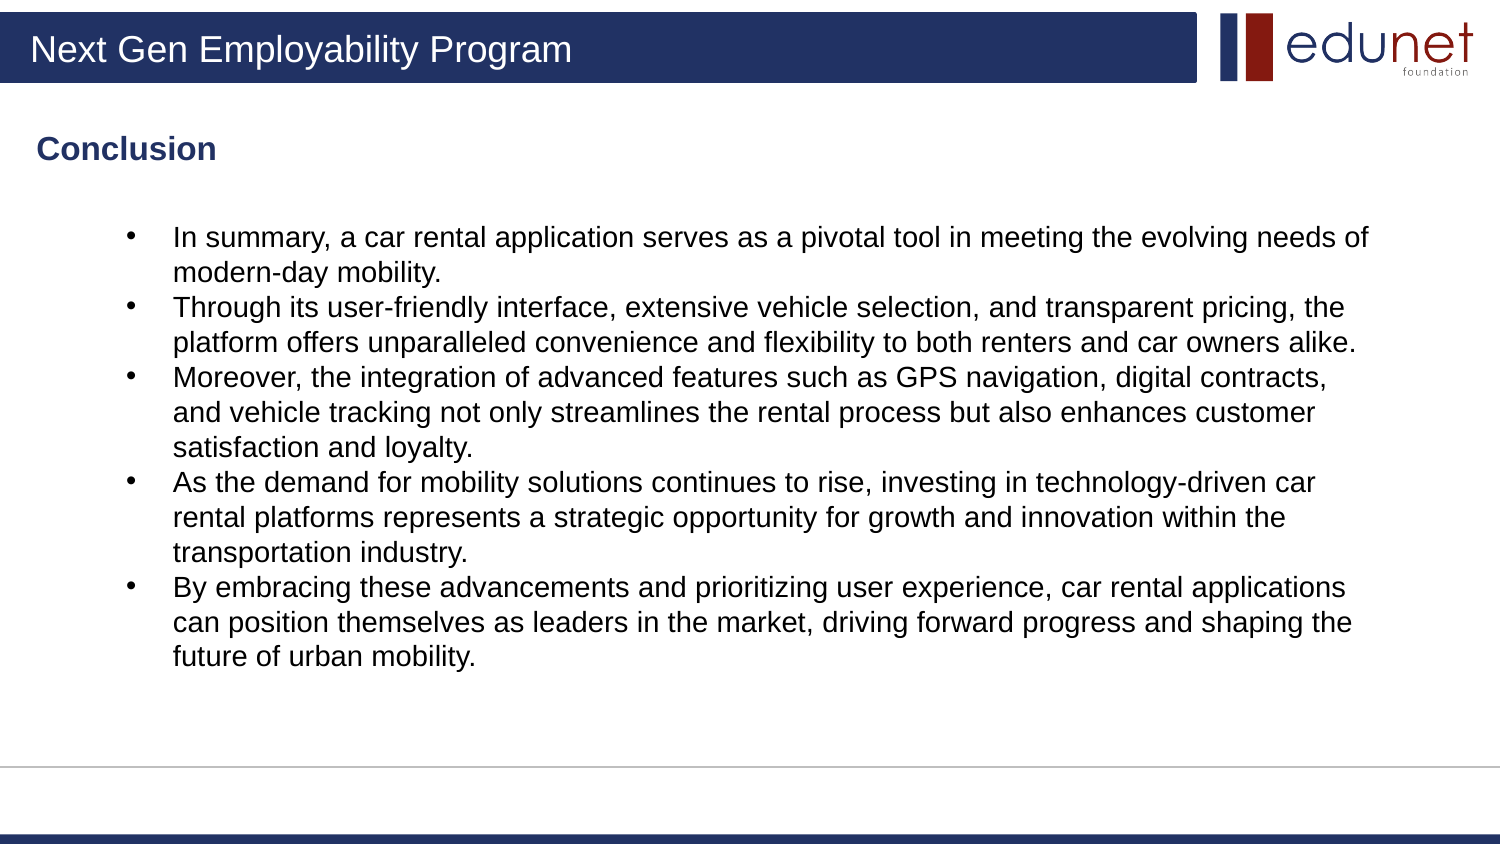

Conclusion
In summary, a car rental application serves as a pivotal tool in meeting the evolving needs of modern-day mobility.
Through its user-friendly interface, extensive vehicle selection, and transparent pricing, the platform offers unparalleled convenience and flexibility to both renters and car owners alike.
Moreover, the integration of advanced features such as GPS navigation, digital contracts, and vehicle tracking not only streamlines the rental process but also enhances customer satisfaction and loyalty.
As the demand for mobility solutions continues to rise, investing in technology-driven car rental platforms represents a strategic opportunity for growth and innovation within the transportation industry.
By embracing these advancements and prioritizing user experience, car rental applications can position themselves as leaders in the market, driving forward progress and shaping the future of urban mobility.